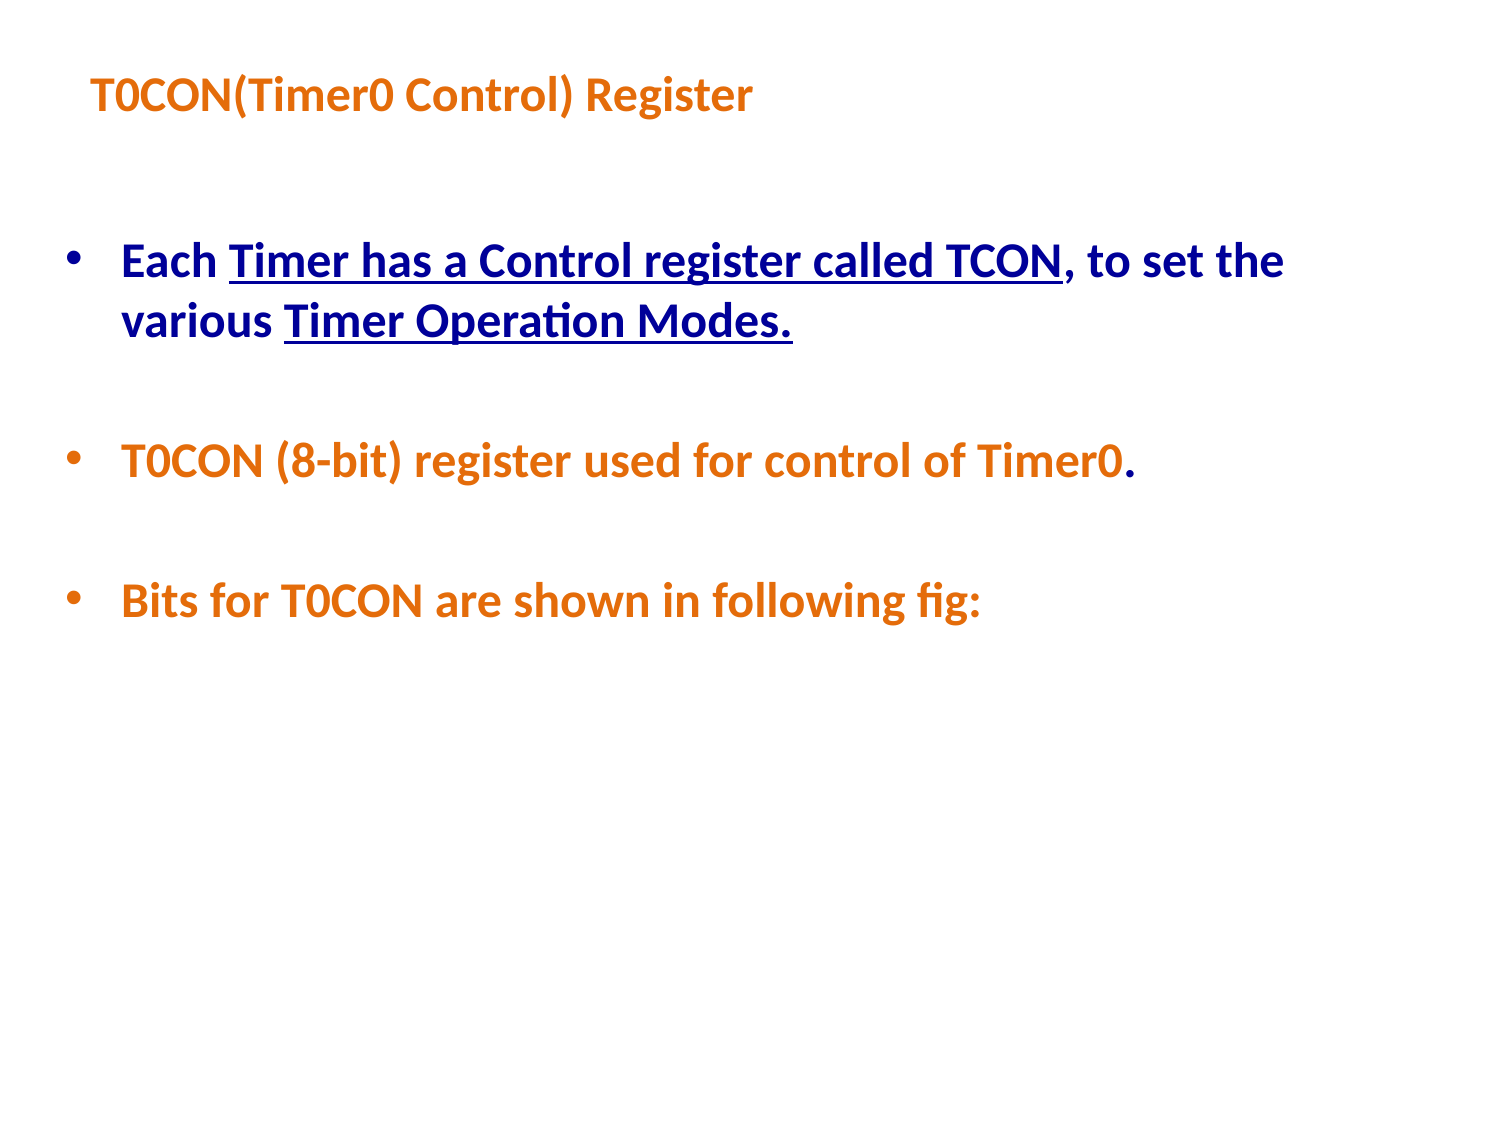

# T0CON(Timer0 Control) Register

Each Timer has a Control register called TCON, to set the various Timer Operation Modes.

T0CON (8-bit) register used for control of Timer0.

Bits for T0CON are shown in following fig: